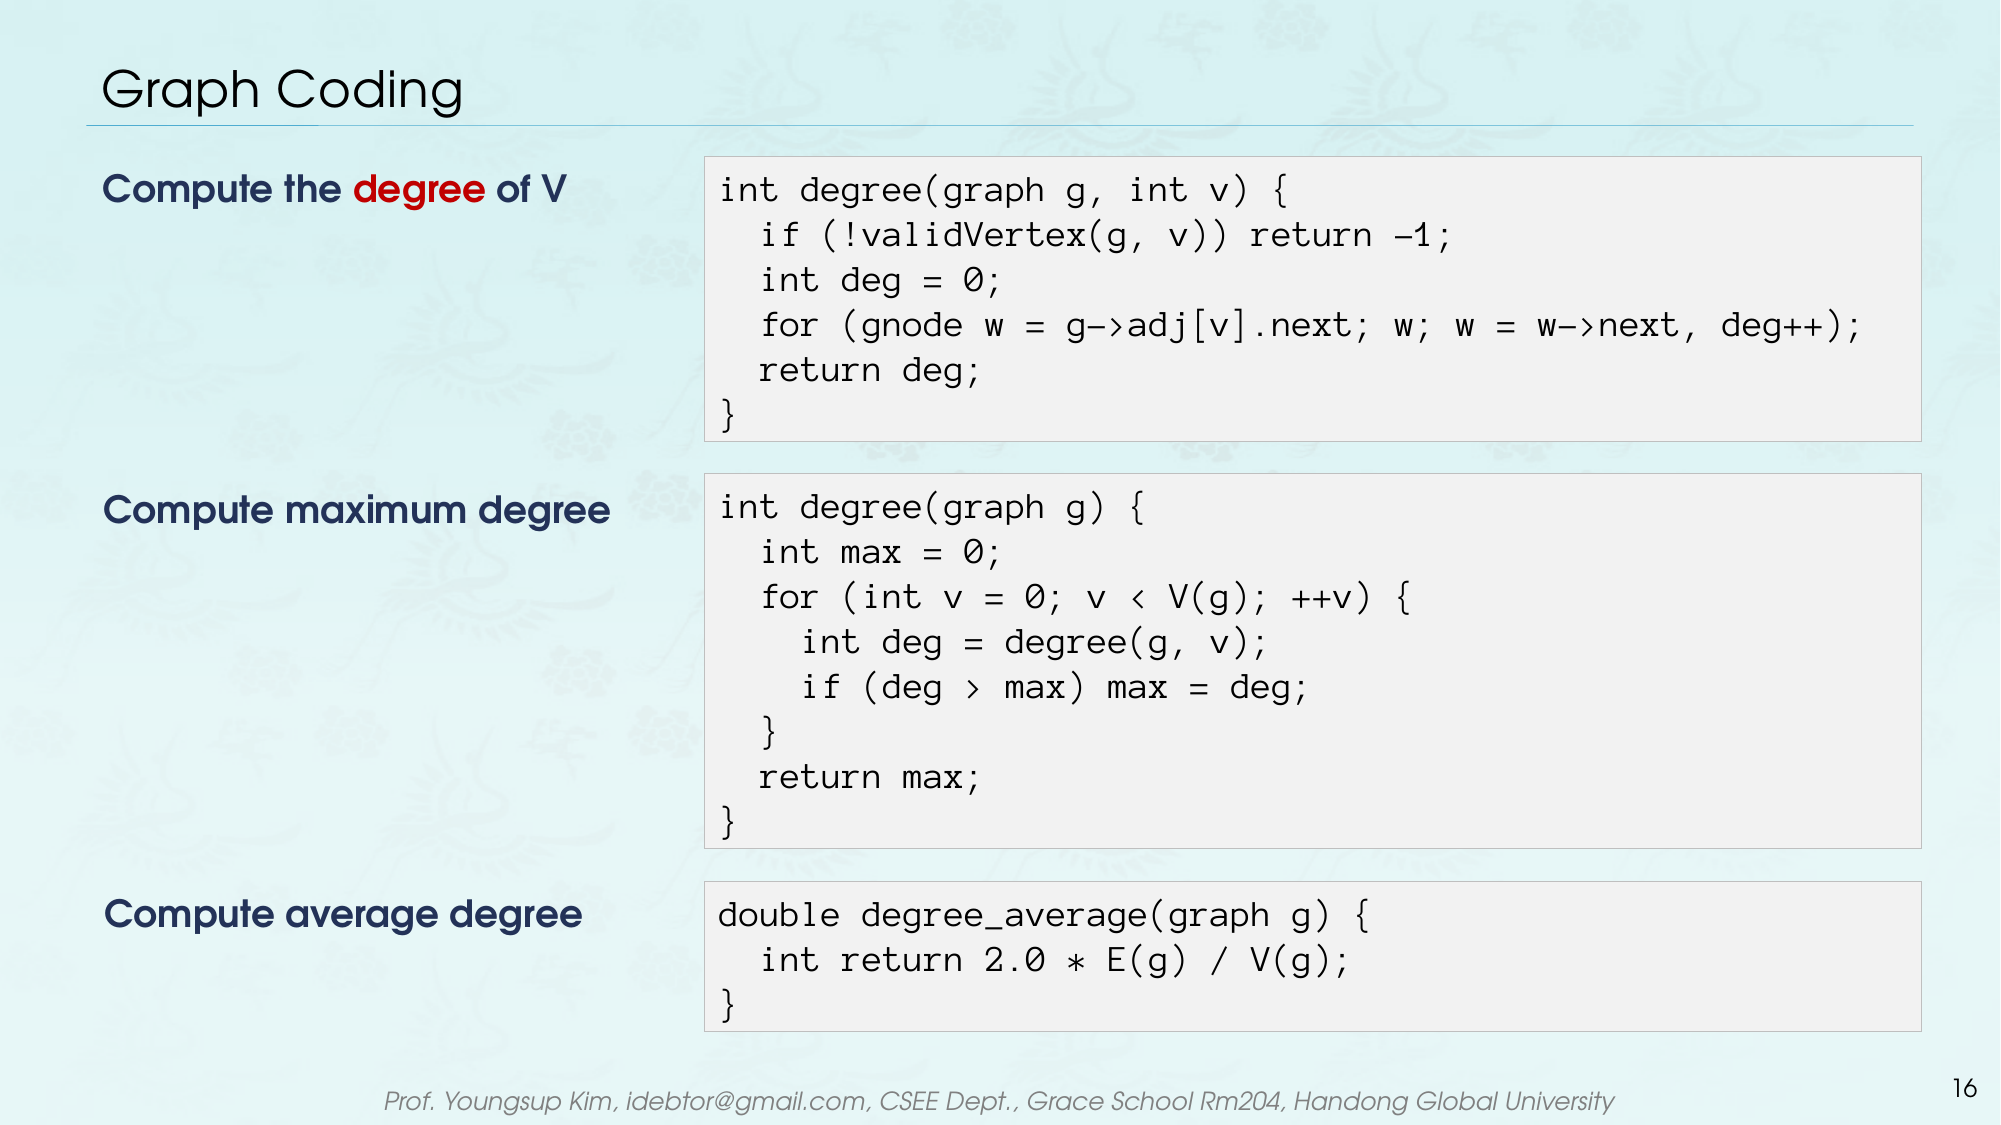

# Graph Coding
int degree(graph g, int v) {
  if (!validVertex(g, v)) return -1;
  int deg = 0;
  for (gnode w = g->adj[v].next; w; w = w->next, deg++);
  return deg;
}
Compute the degree of V
int degree(graph g) {
  int max = 0;
  for (int v = 0; v < V(g); ++v) {
    int deg = degree(g, v);
    if (deg > max) max = deg;
  }
  return max;
}
Compute maximum degree
double degree_average(graph g) {
  int return 2.0 * E(g) / V(g);
}
Compute average degree
16